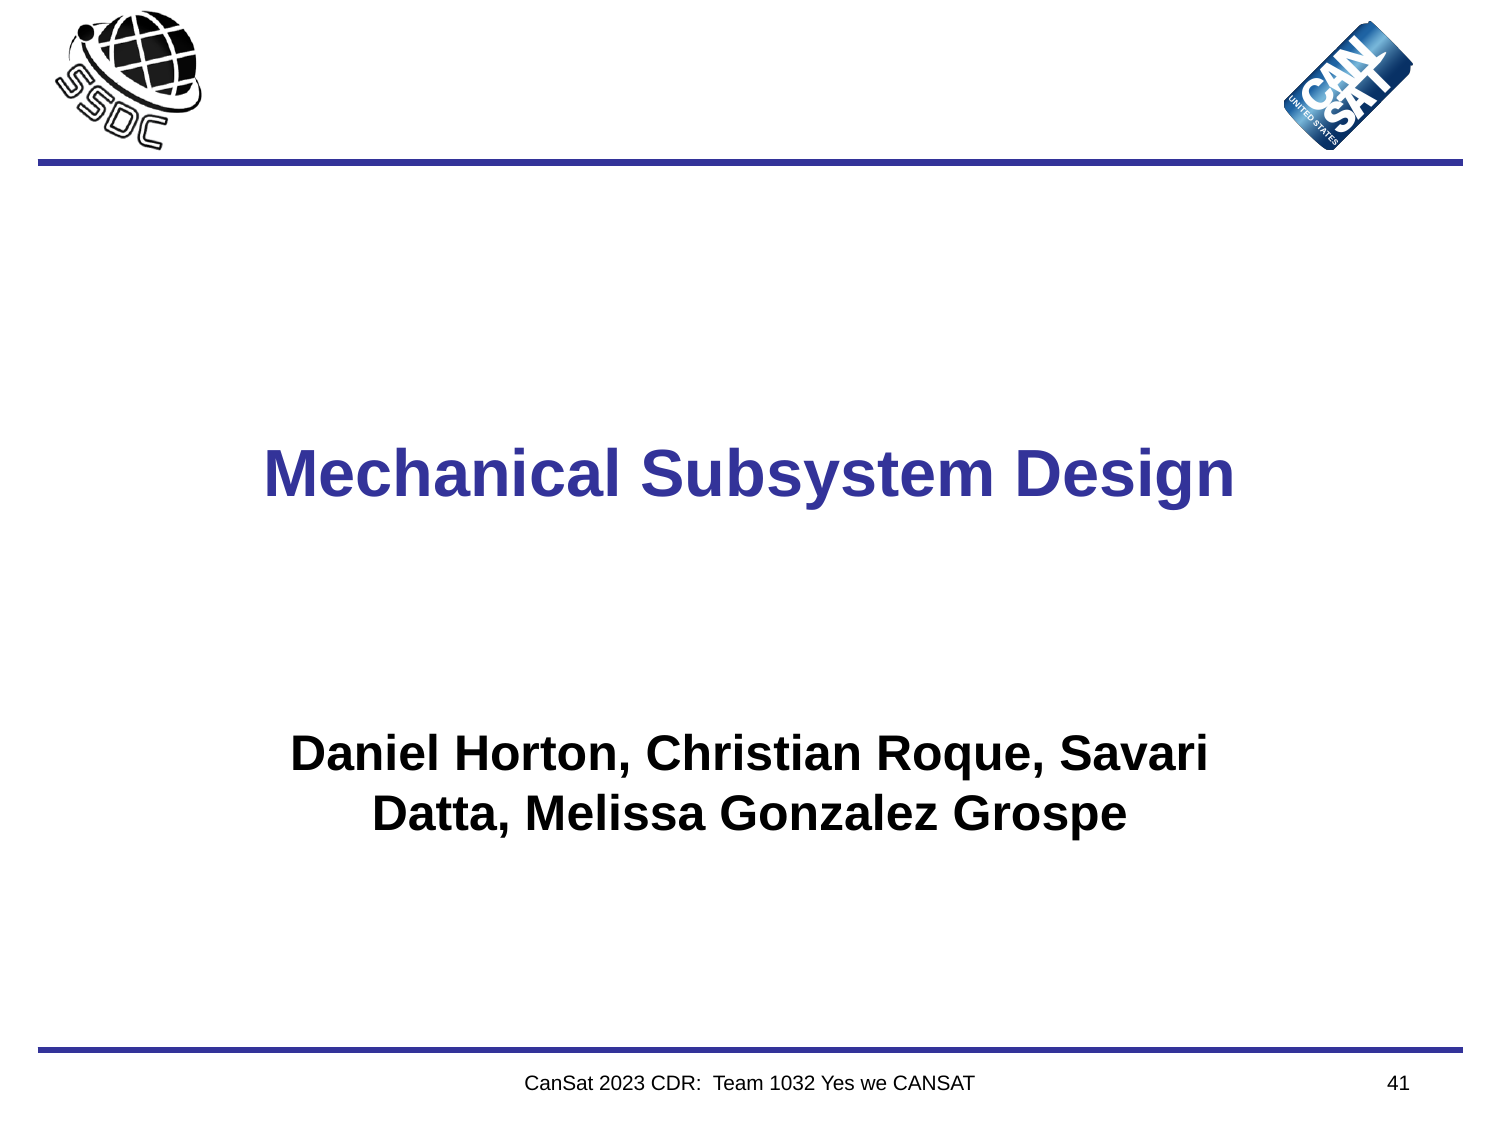

# Mechanical Subsystem Design
Daniel Horton, Christian Roque, Savari Datta, Melissa Gonzalez Grospe

CanSat 2023 CDR:  Team 1032 Yes we CANSAT
41